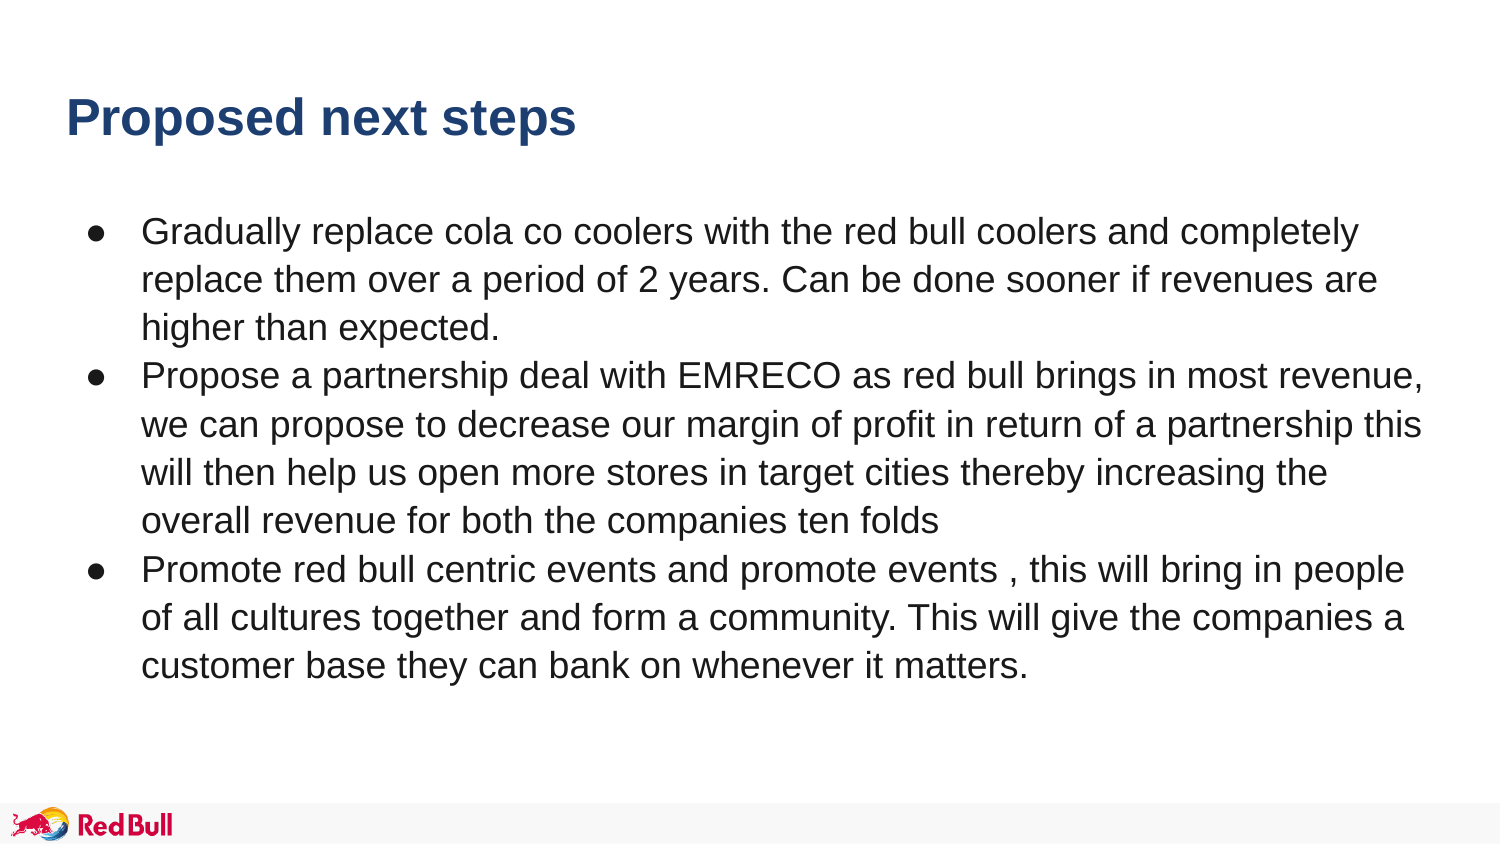

# Proposed next steps
Gradually replace cola co coolers with the red bull coolers and completely replace them over a period of 2 years. Can be done sooner if revenues are higher than expected.
Propose a partnership deal with EMRECO as red bull brings in most revenue, we can propose to decrease our margin of profit in return of a partnership this will then help us open more stores in target cities thereby increasing the overall revenue for both the companies ten folds
Promote red bull centric events and promote events , this will bring in people of all cultures together and form a community. This will give the companies a customer base they can bank on whenever it matters.